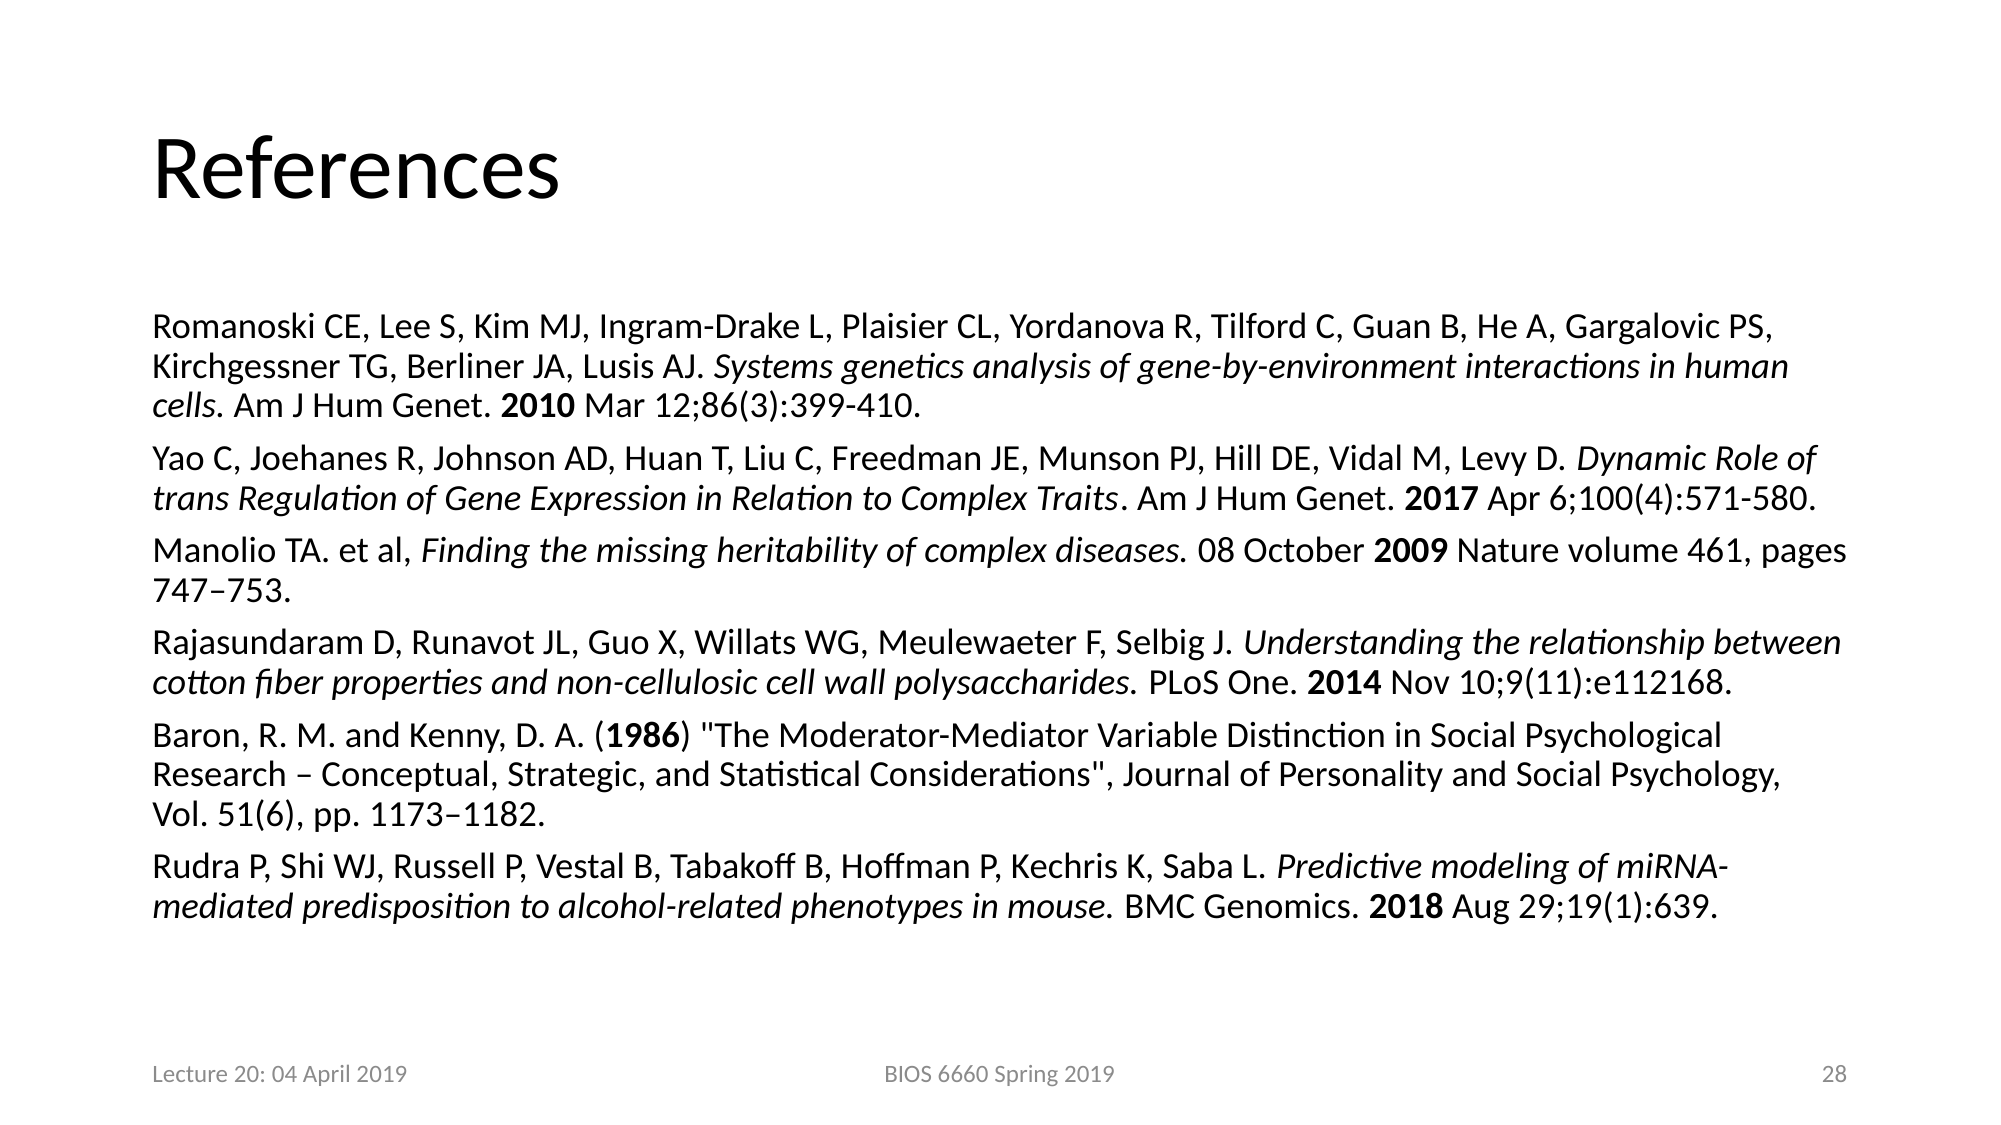

# References
Romanoski CE, Lee S, Kim MJ, Ingram-Drake L, Plaisier CL, Yordanova R, Tilford C, Guan B, He A, Gargalovic PS, Kirchgessner TG, Berliner JA, Lusis AJ. Systems genetics analysis of gene-by-environment interactions in human cells. Am J Hum Genet. 2010 Mar 12;86(3):399-410.
Yao C, Joehanes R, Johnson AD, Huan T, Liu C, Freedman JE, Munson PJ, Hill DE, Vidal M, Levy D. Dynamic Role of trans Regulation of Gene Expression in Relation to Complex Traits. Am J Hum Genet. 2017 Apr 6;100(4):571-580.
Manolio TA. et al, Finding the missing heritability of complex diseases. 08 October 2009 Nature volume 461, pages 747–753.
Rajasundaram D, Runavot JL, Guo X, Willats WG, Meulewaeter F, Selbig J. Understanding the relationship between cotton fiber properties and non-cellulosic cell wall polysaccharides. PLoS One. 2014 Nov 10;9(11):e112168.
Baron, R. M. and Kenny, D. A. (1986) "The Moderator-Mediator Variable Distinction in Social Psychological Research – Conceptual, Strategic, and Statistical Considerations", Journal of Personality and Social Psychology, Vol. 51(6), pp. 1173–1182.
Rudra P, Shi WJ, Russell P, Vestal B, Tabakoff B, Hoffman P, Kechris K, Saba L. Predictive modeling of miRNA-mediated predisposition to alcohol-related phenotypes in mouse. BMC Genomics. 2018 Aug 29;19(1):639.

Lecture 20: 04 April 2019
BIOS 6660 Spring 2019
28